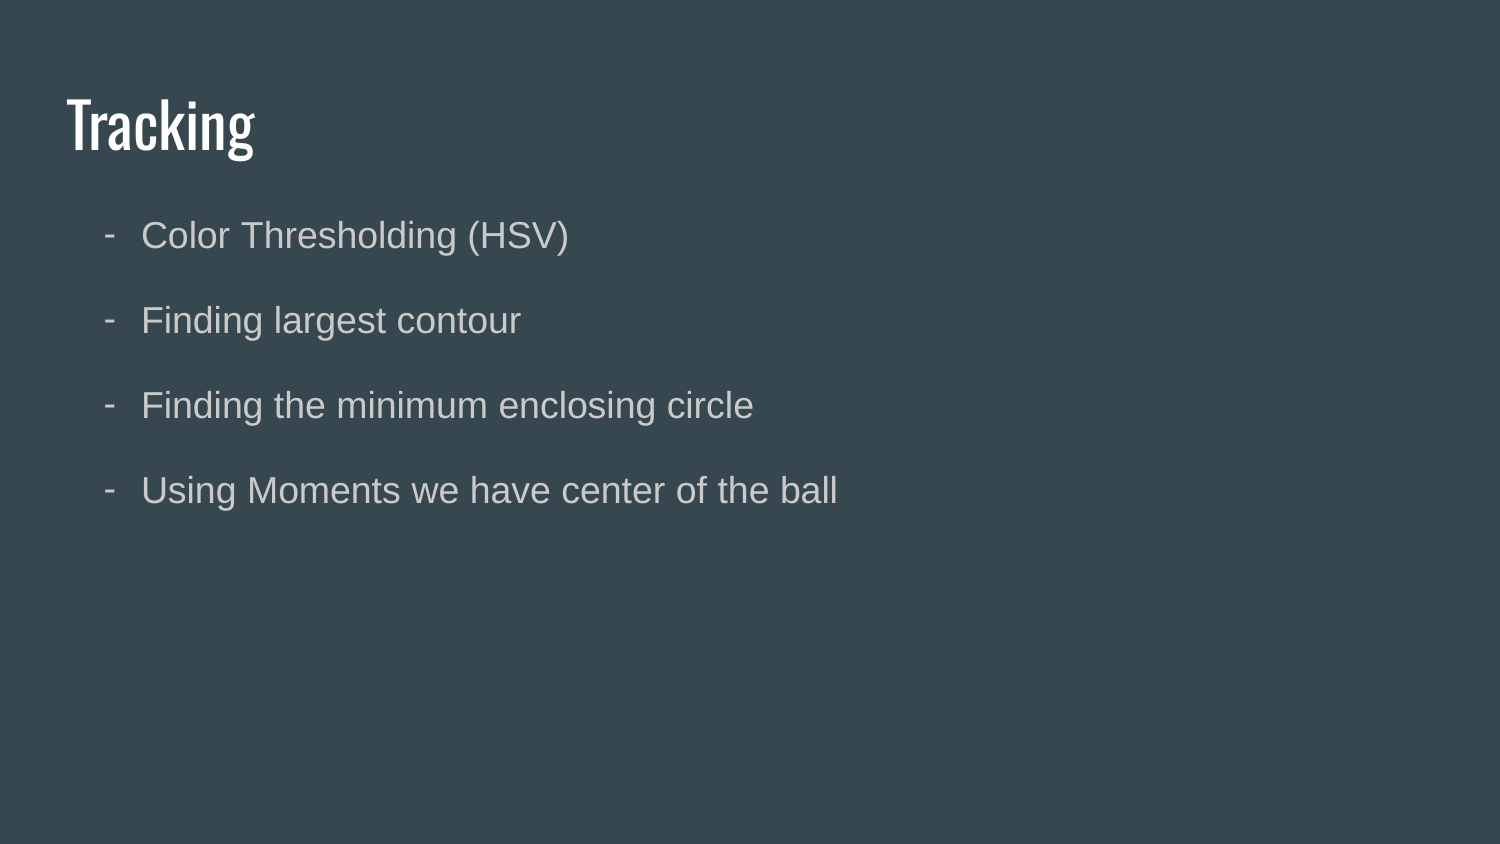

# Tracking
Color Thresholding (HSV)
Finding largest contour
Finding the minimum enclosing circle
Using Moments we have center of the ball